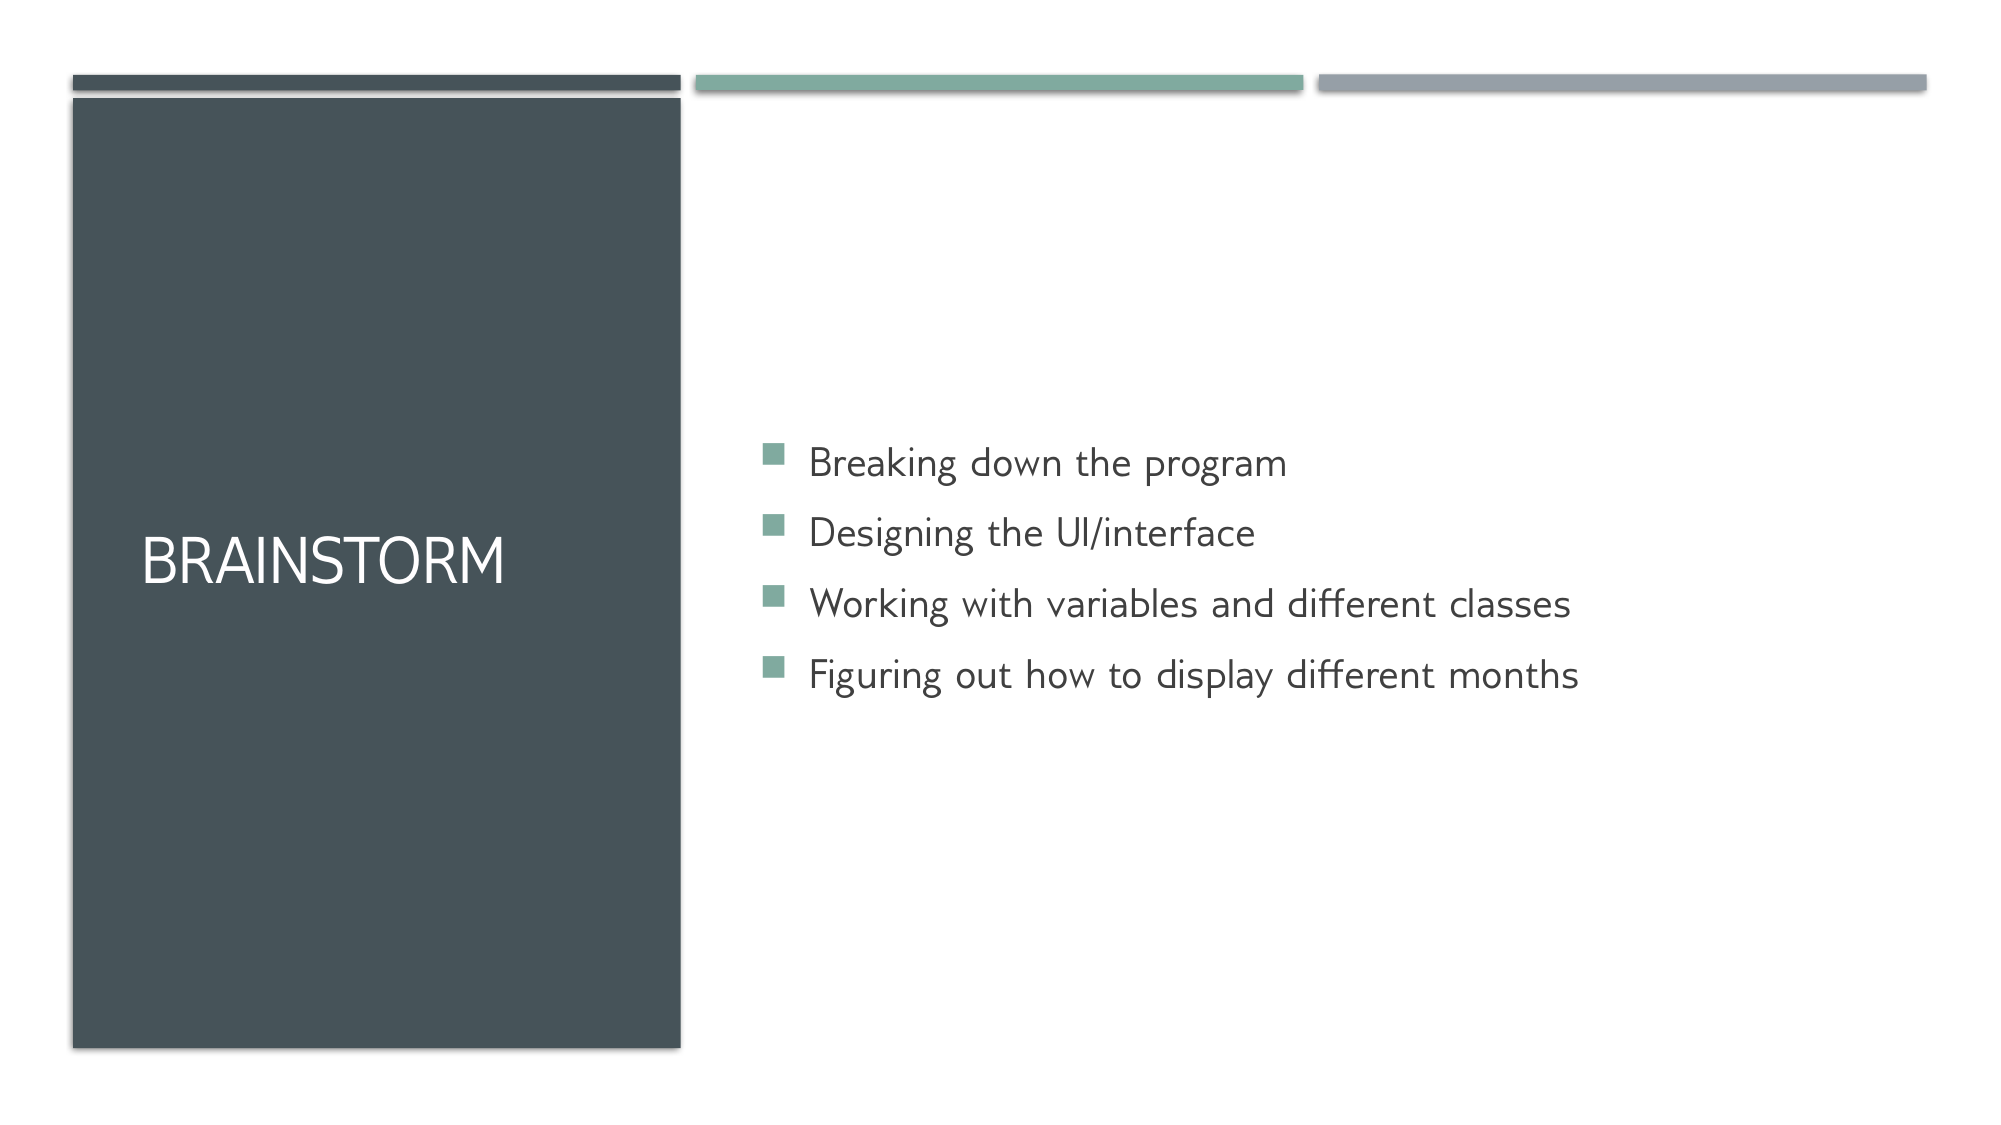

# Brainstorm
Breaking down the program
Designing the UI/interface
Working with variables and different classes
Figuring out how to display different months